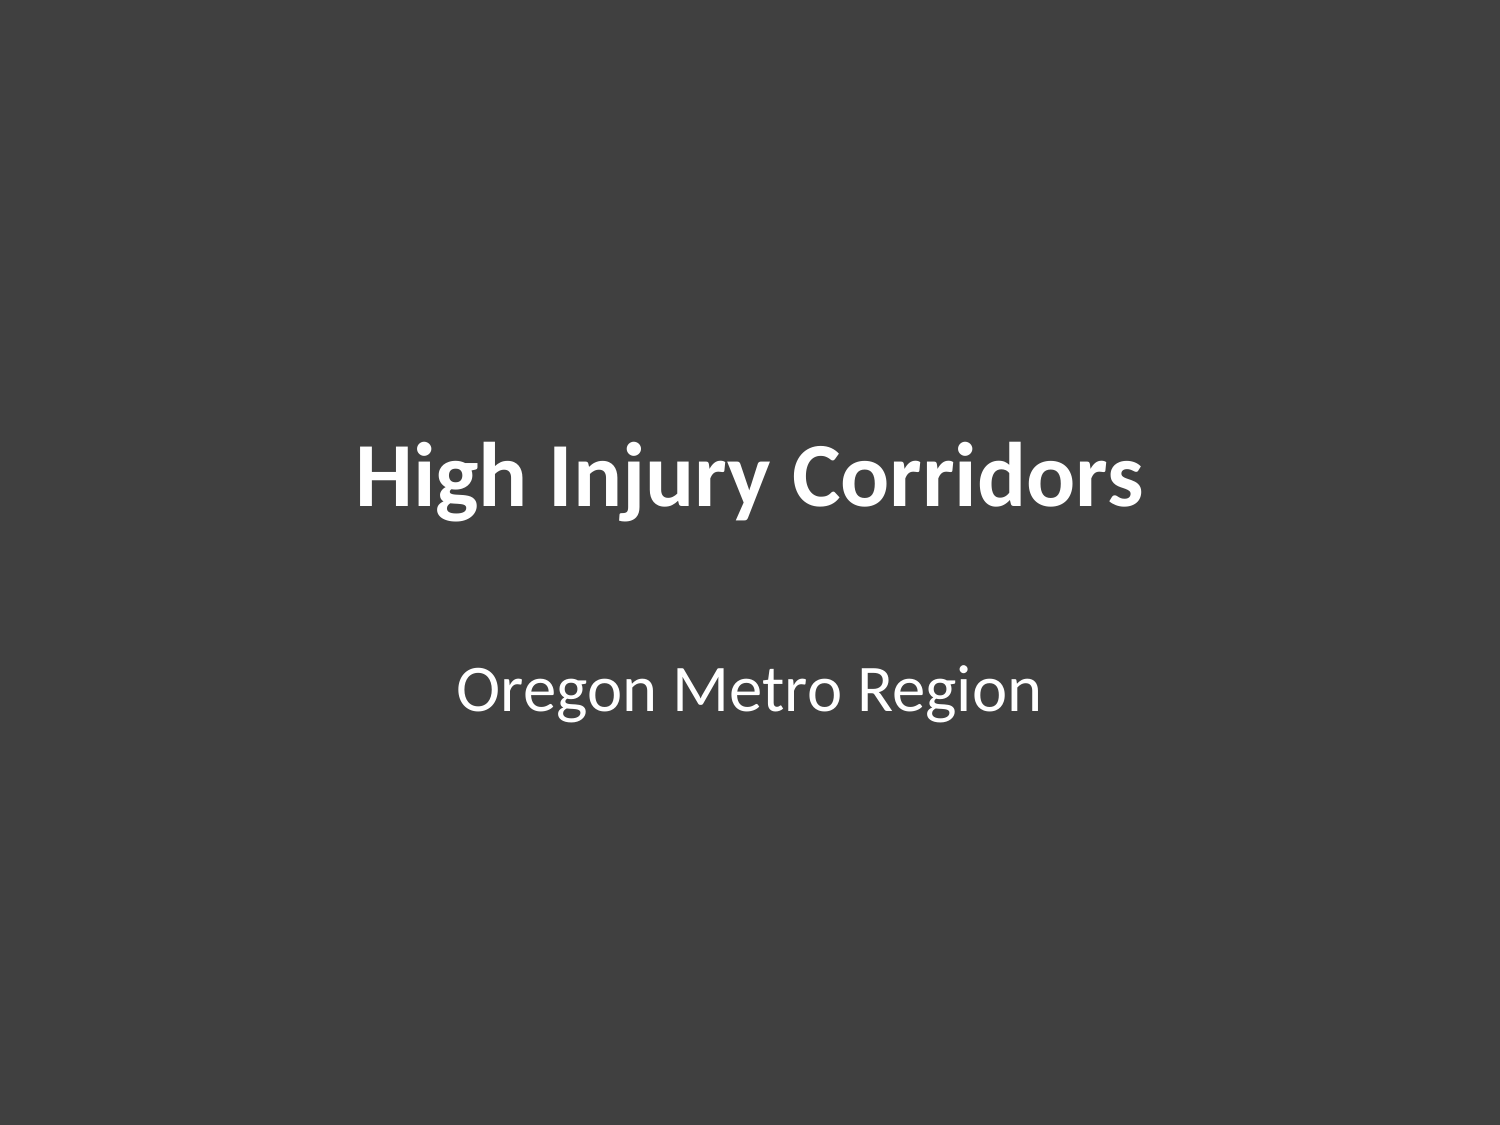

# High Injury Corridors
Oregon Metro Region